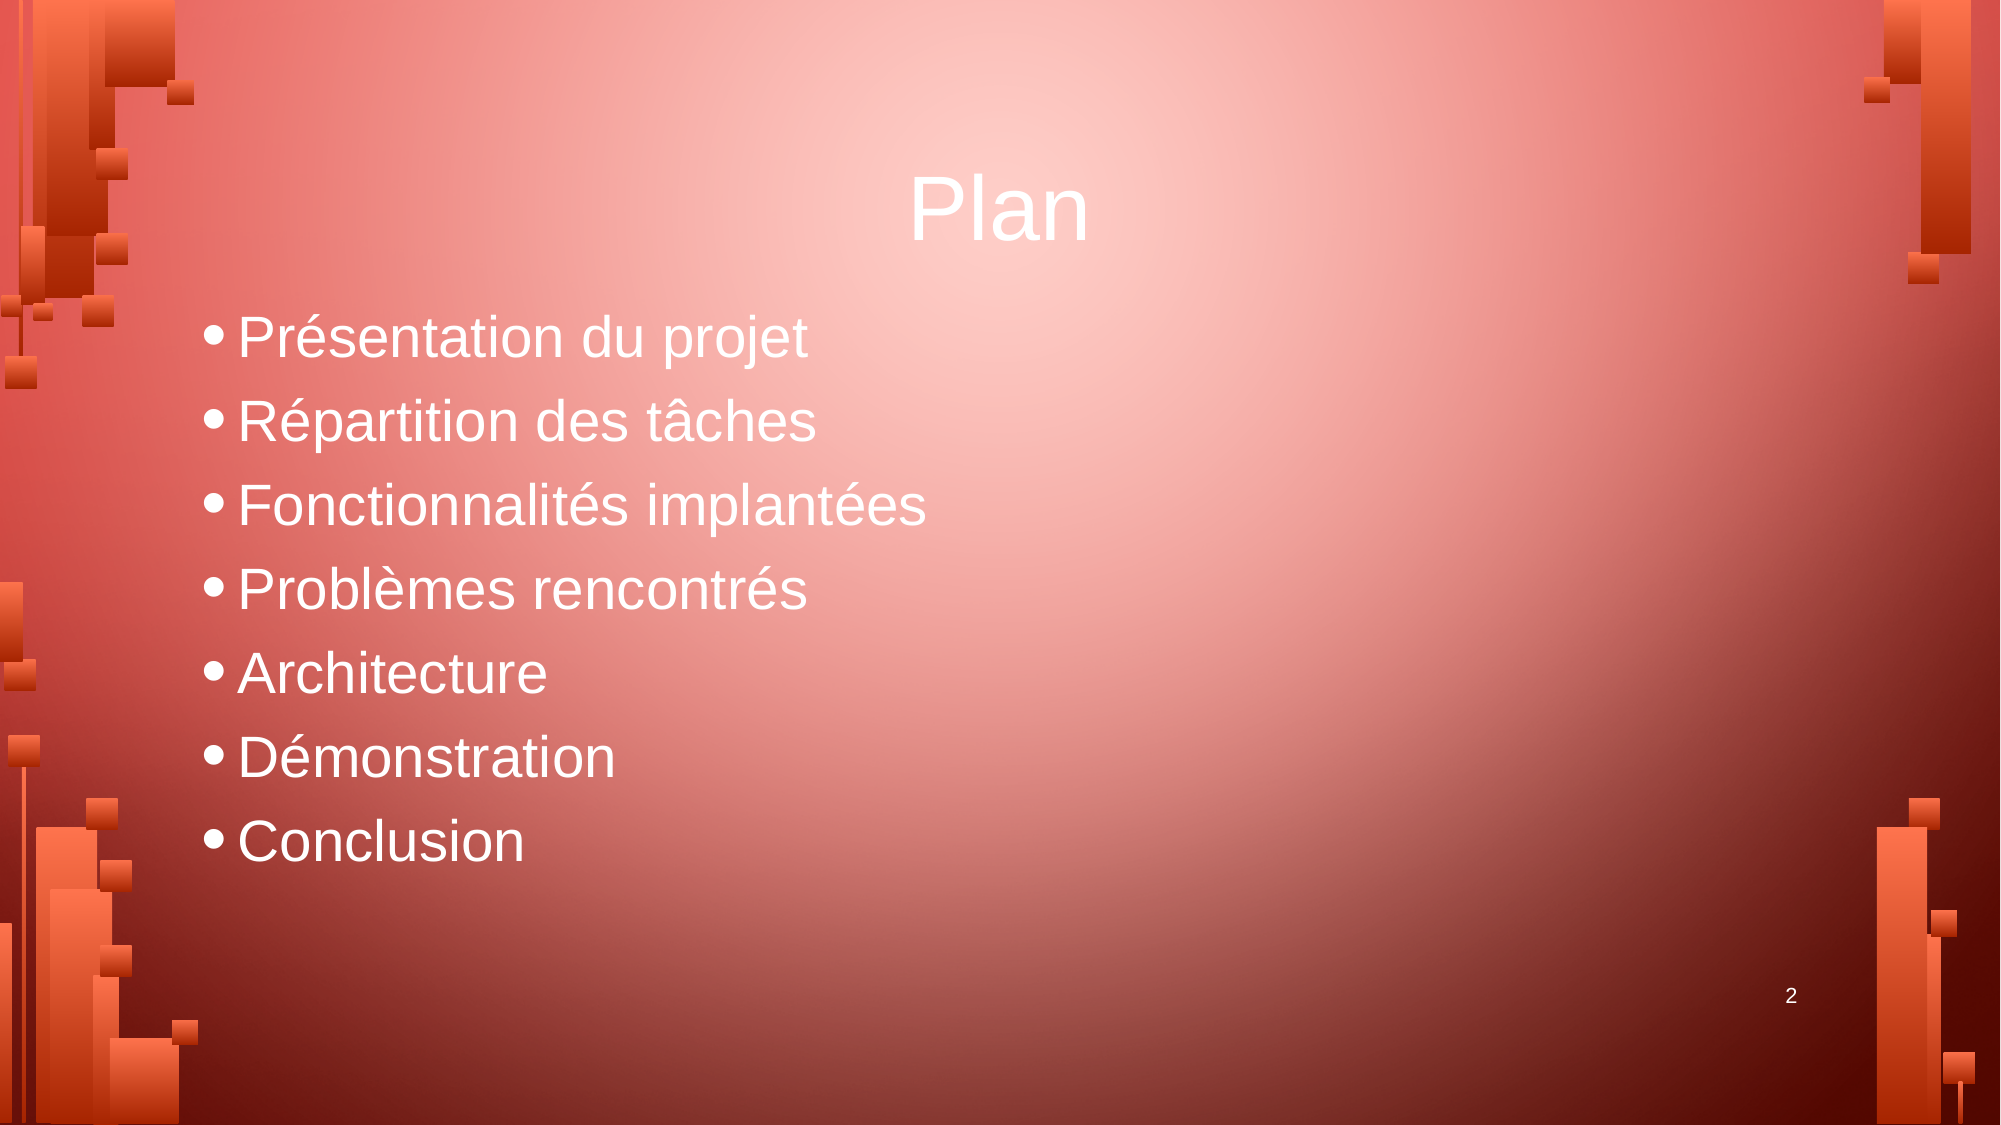

Plan
Présentation du projet
Répartition des tâches
Fonctionnalités implantées
Problèmes rencontrés
Architecture
Démonstration
Conclusion
2